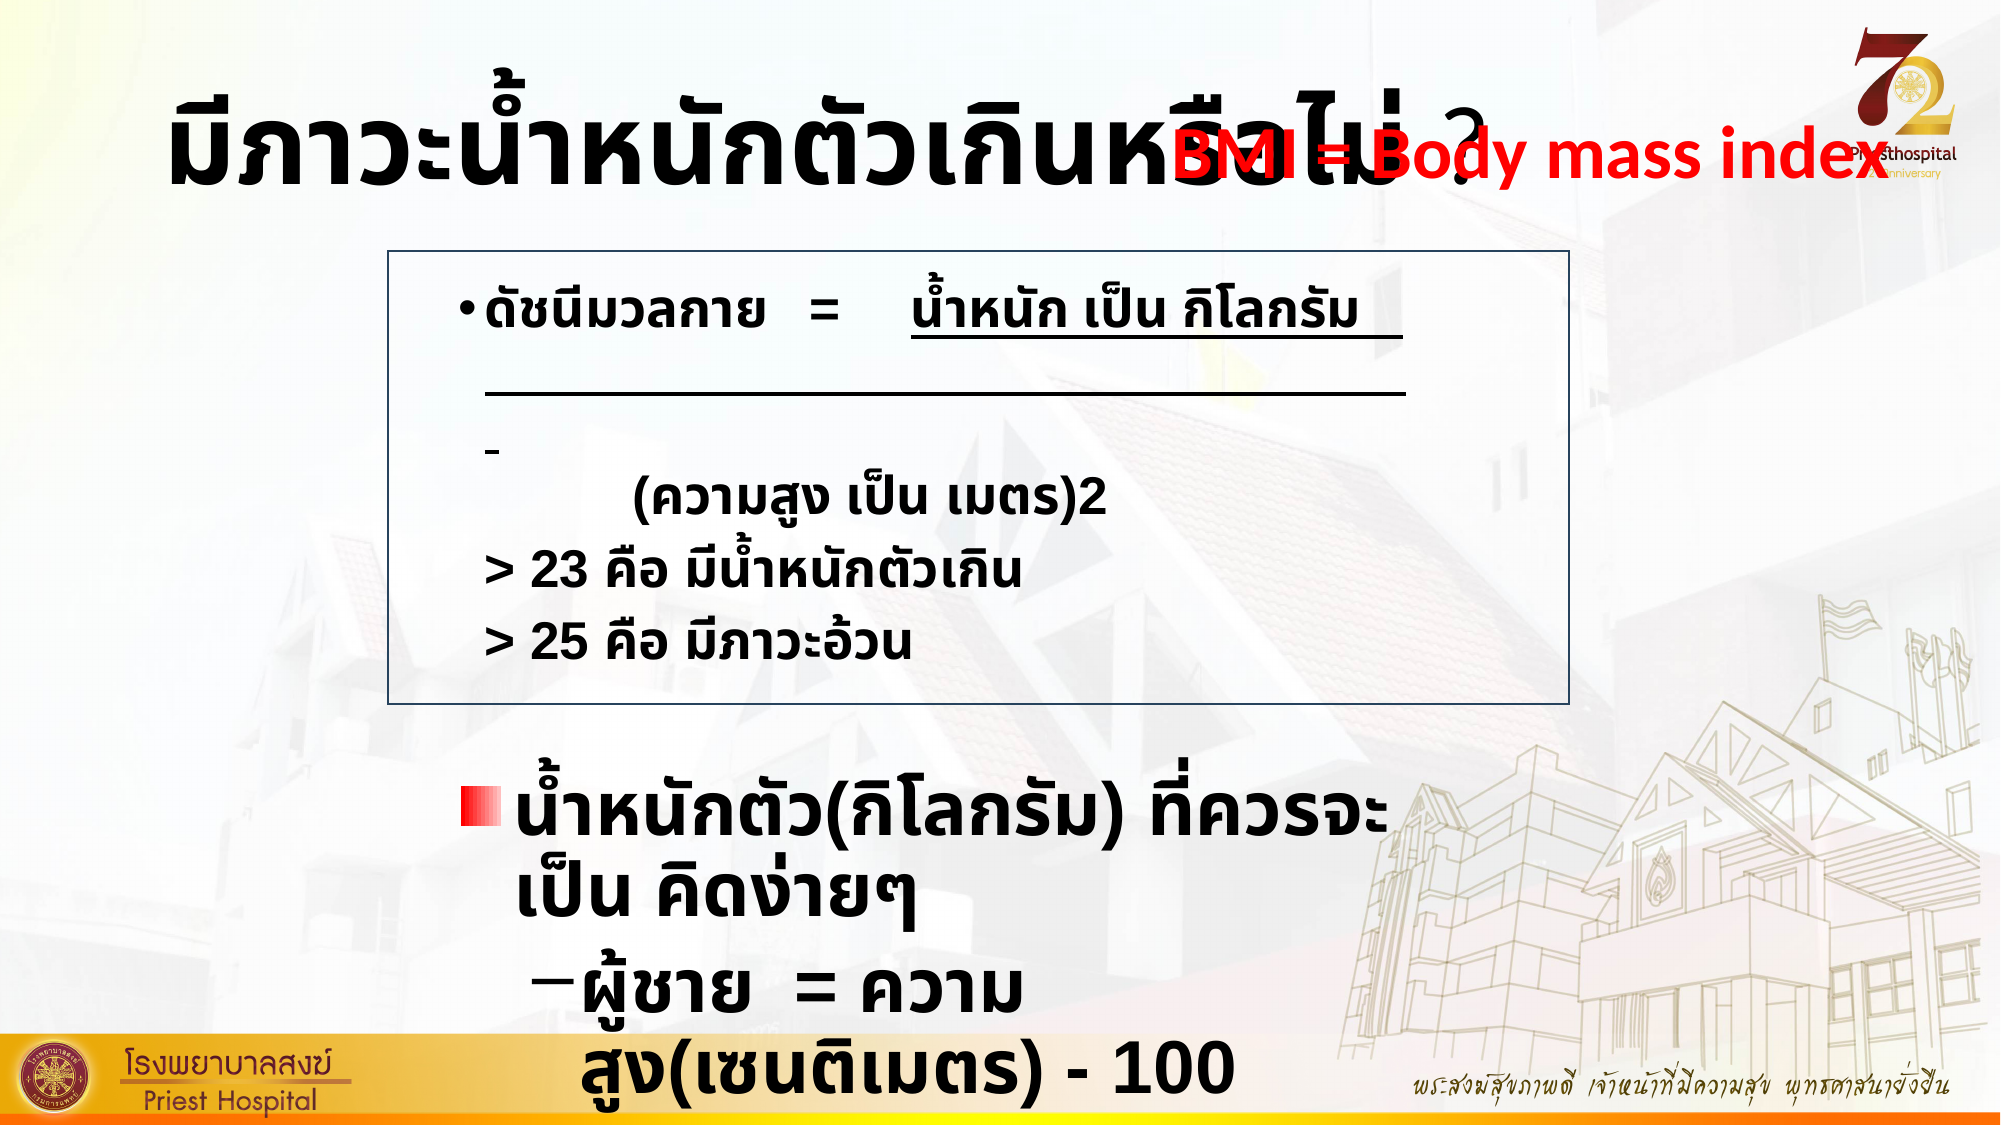

# มีภาวะน้ำหนักตัวเกินหรือไม่ ?
BMI = Body mass index

ดัชนีมวลกาย   = 	น้ำหนัก เป็น กิโลกรัม
			          (ความสูง เป็น เมตร)2
			> 23 คือ มีน้ำหนักตัวเกิน
			> 25 คือ มีภาวะอ้วน
น้ำหนักตัว(กิโลกรัม) ที่ควรจะเป็น คิดง่ายๆ
ผู้ชาย  = ความสูง(เซนติเมตร) - 100
ผู้หญิง = ความสูง(เซนติเมตร) - 110